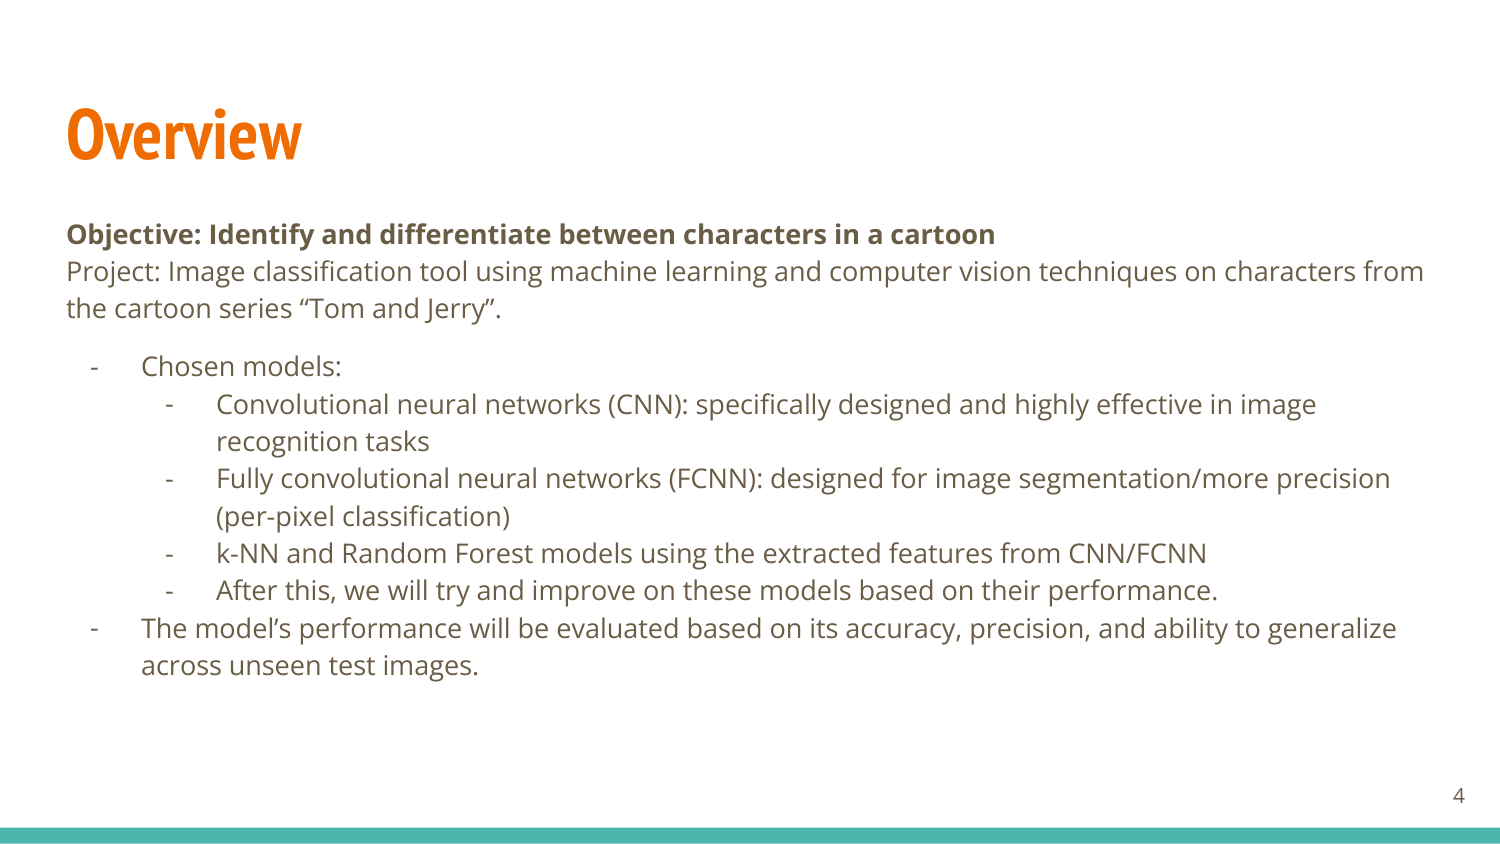

# Overview
Objective: Identify and differentiate between characters in a cartoon
Project: Image classification tool using machine learning and computer vision techniques on characters from the cartoon series “Tom and Jerry”.
Chosen models:
Convolutional neural networks (CNN): specifically designed and highly effective in image recognition tasks
Fully convolutional neural networks (FCNN): designed for image segmentation/more precision (per-pixel classification)
k-NN and Random Forest models using the extracted features from CNN/FCNN
After this, we will try and improve on these models based on their performance.
The model’s performance will be evaluated based on its accuracy, precision, and ability to generalize across unseen test images.
4